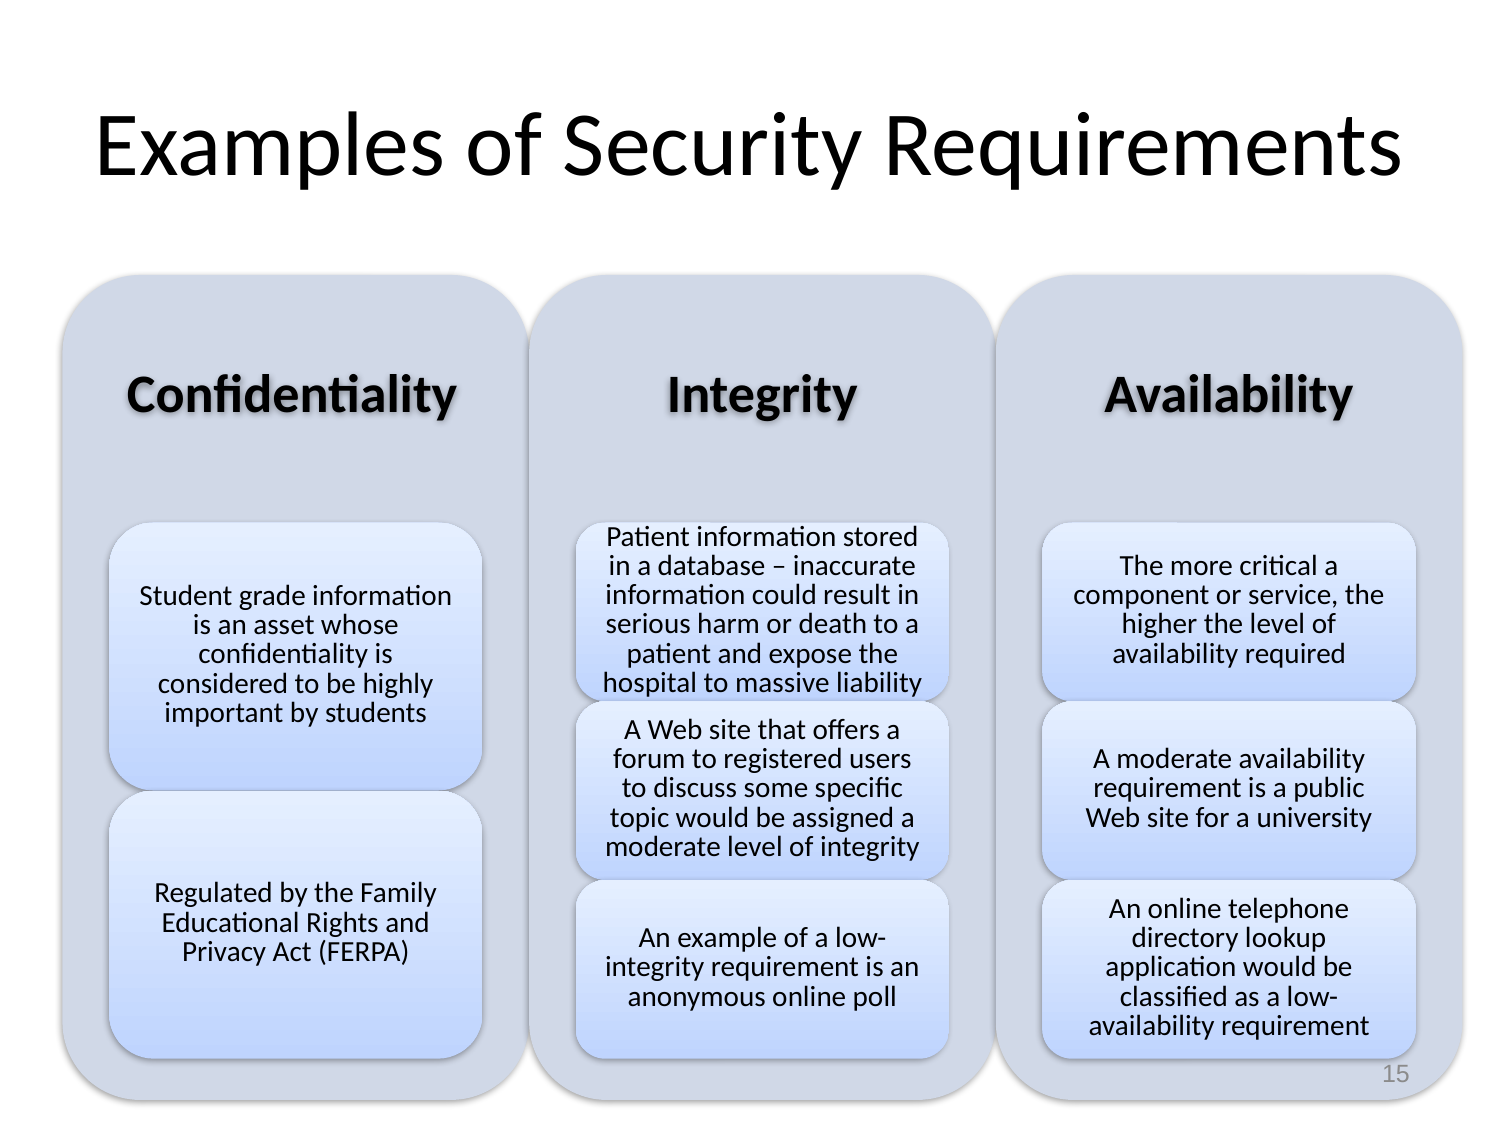

# Examples of Security Requirements
Confidentiality
Student grade information is an asset whose confidentiality is considered to be highly important by students
Regulated by the Family Educational Rights and Privacy Act (FERPA)
Integrity
Patient information stored in a database – inaccurate information could result in serious harm or death to a patient and expose the hospital to massive liability
A Web site that offers a forum to registered users to discuss some specific topic would be assigned a moderate level of integrity
An example of a low-integrity requirement is an anonymous online poll
Availability
The more critical a component or service, the higher the level of availability required
A moderate availability requirement is a public Web site for a university
An online telephone directory lookup application would be classified as a low-availability requirement
15